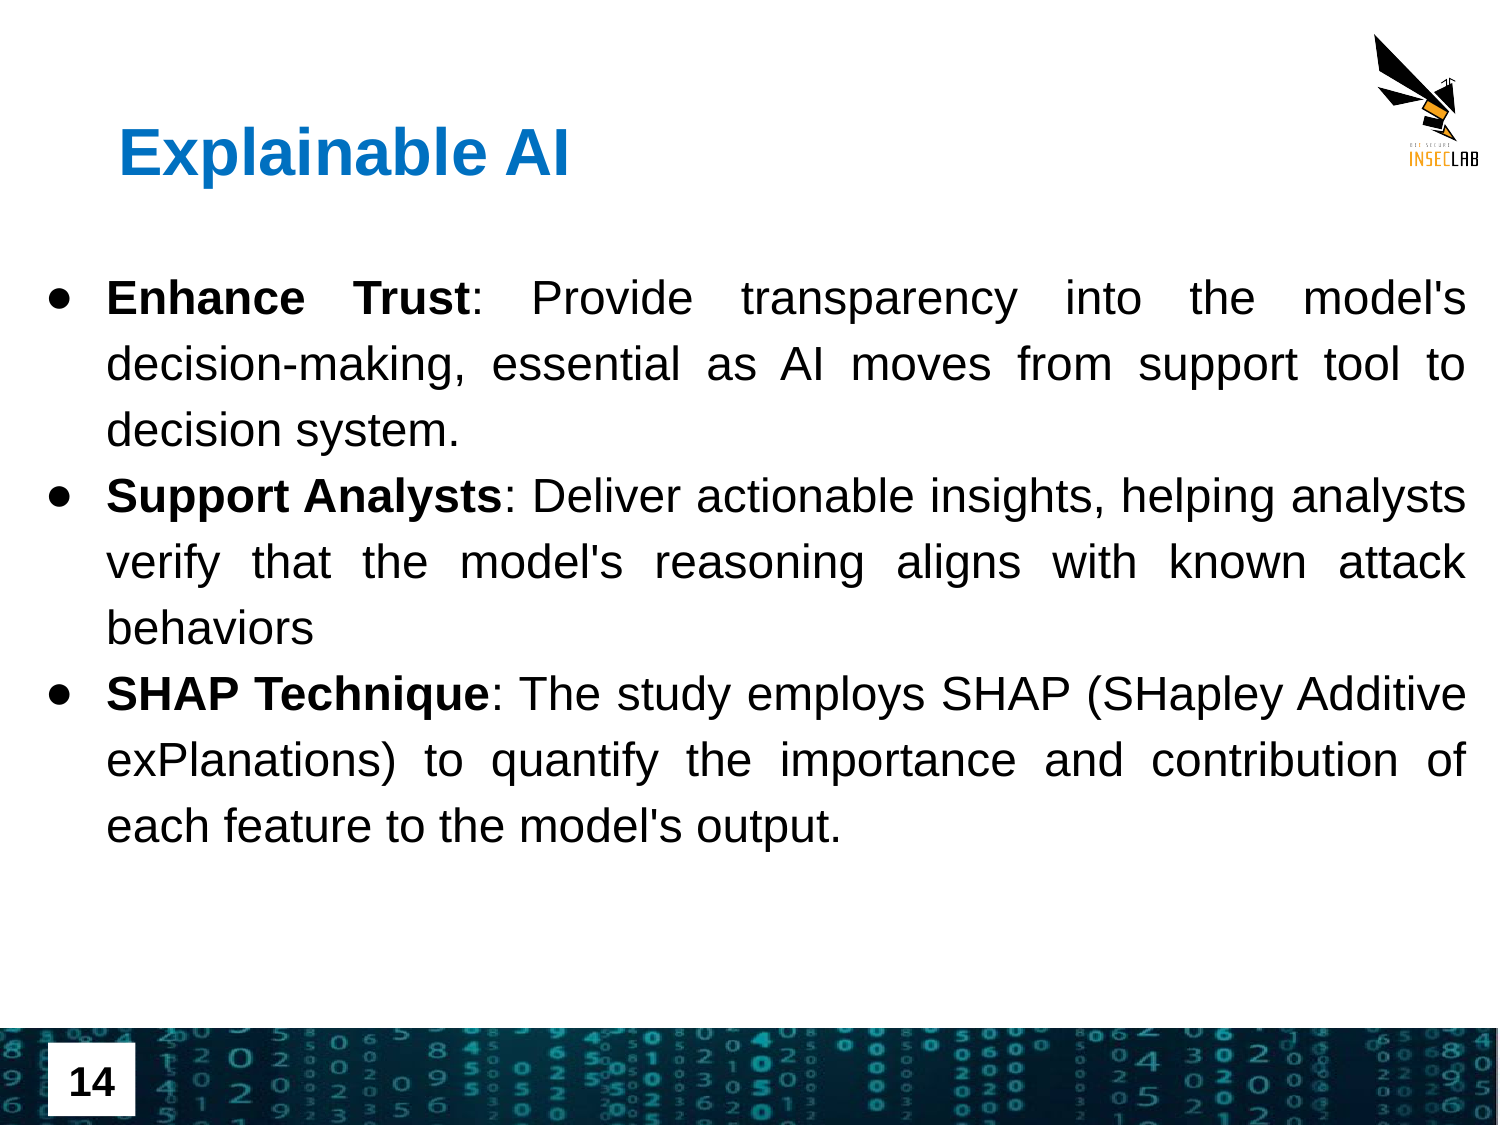

# Explainable AI
Enhance Trust: Provide transparency into the model's decision-making, essential as AI moves from support tool to decision system.
Support Analysts: Deliver actionable insights, helping analysts verify that the model's reasoning aligns with known attack behaviors
SHAP Technique: The study employs SHAP (SHapley Additive exPlanations) to quantify the importance and contribution of each feature to the model's output.